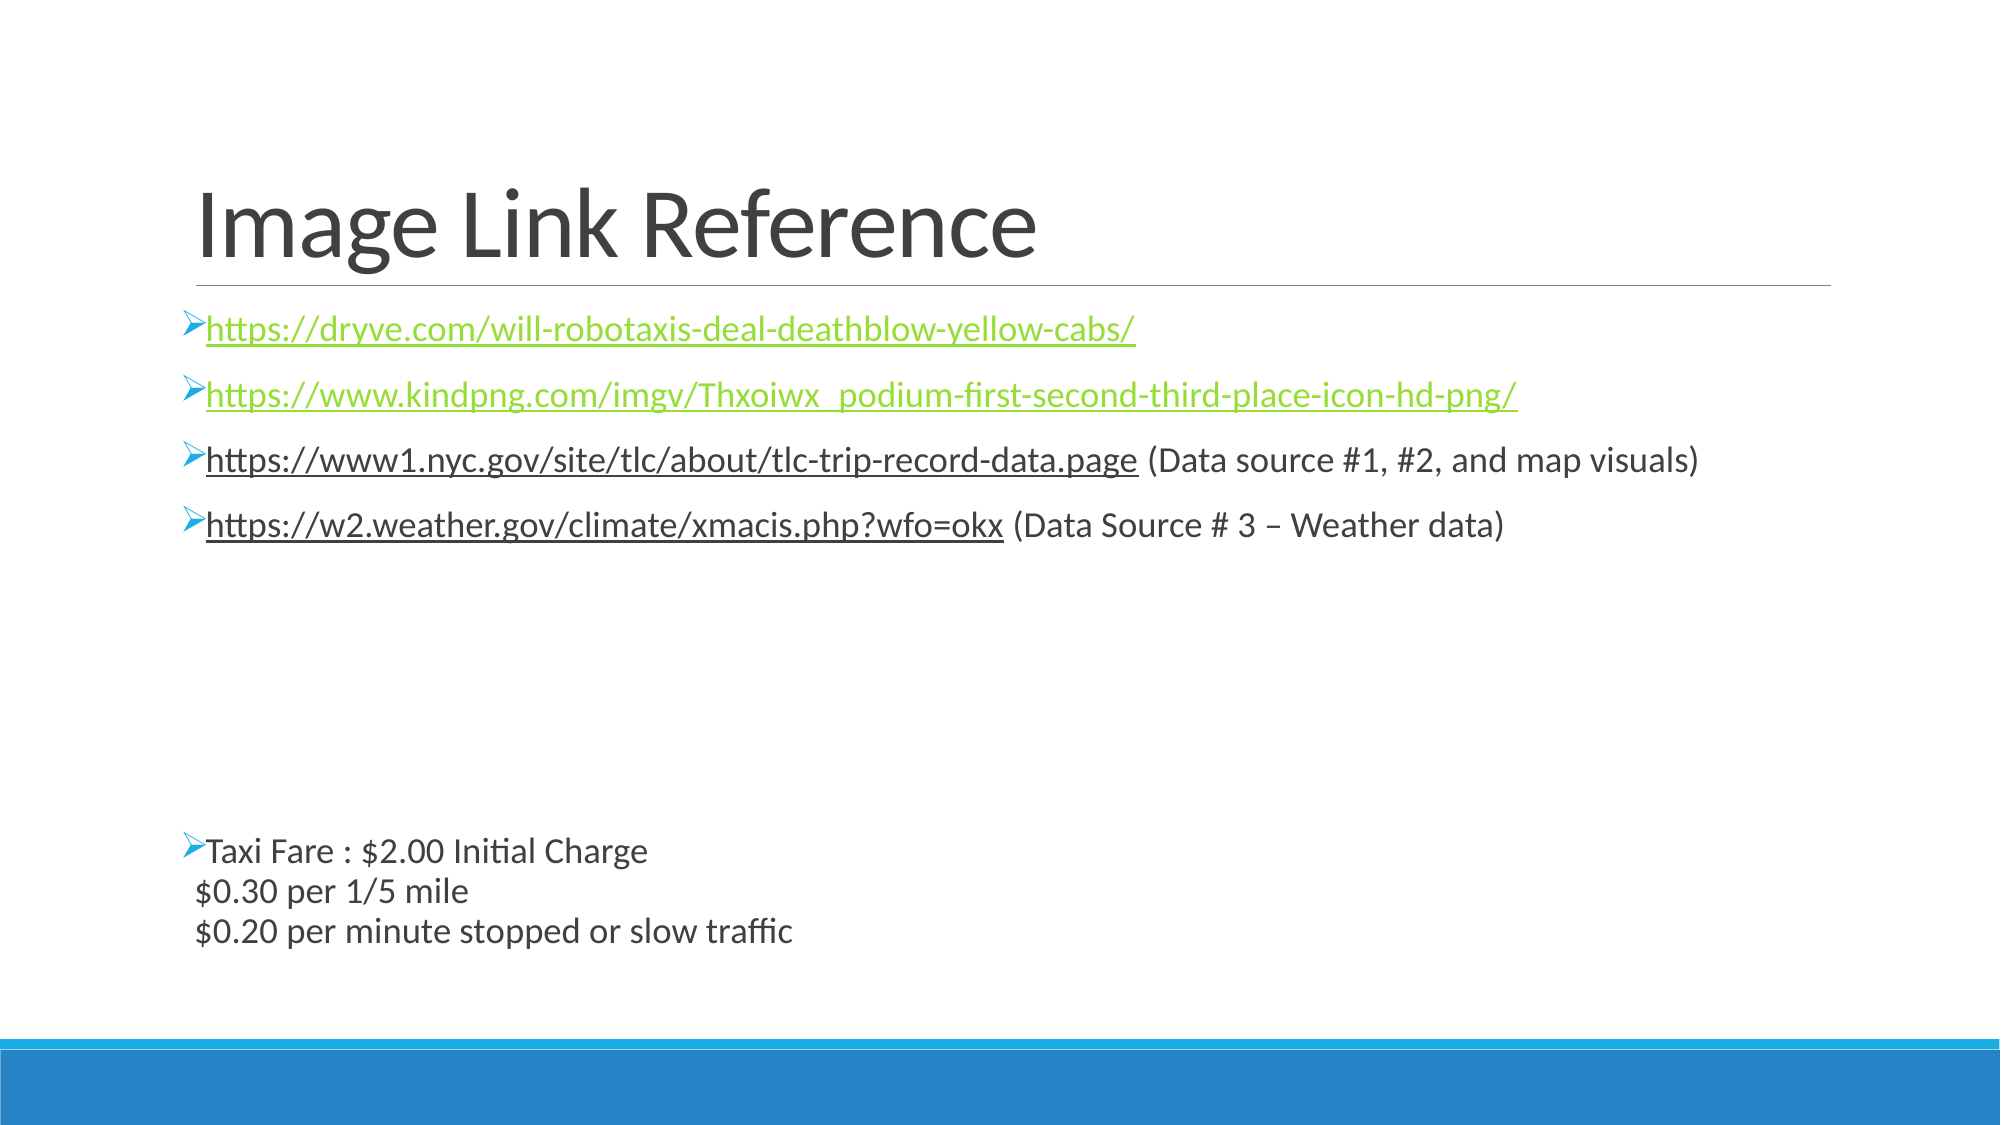

# Image Link Reference
https://dryve.com/will-robotaxis-deal-deathblow-yellow-cabs/
https://www.kindpng.com/imgv/Thxoiwx_podium-first-second-third-place-icon-hd-png/
https://www1.nyc.gov/site/tlc/about/tlc-trip-record-data.page (Data source #1, #2, and map visuals)
https://w2.weather.gov/climate/xmacis.php?wfo=okx (Data Source # 3 – Weather data)

Taxi Fare : $2.00 Initial Charge
$0.30 per 1/5 mile
$0.20 per minute stopped or slow traffic